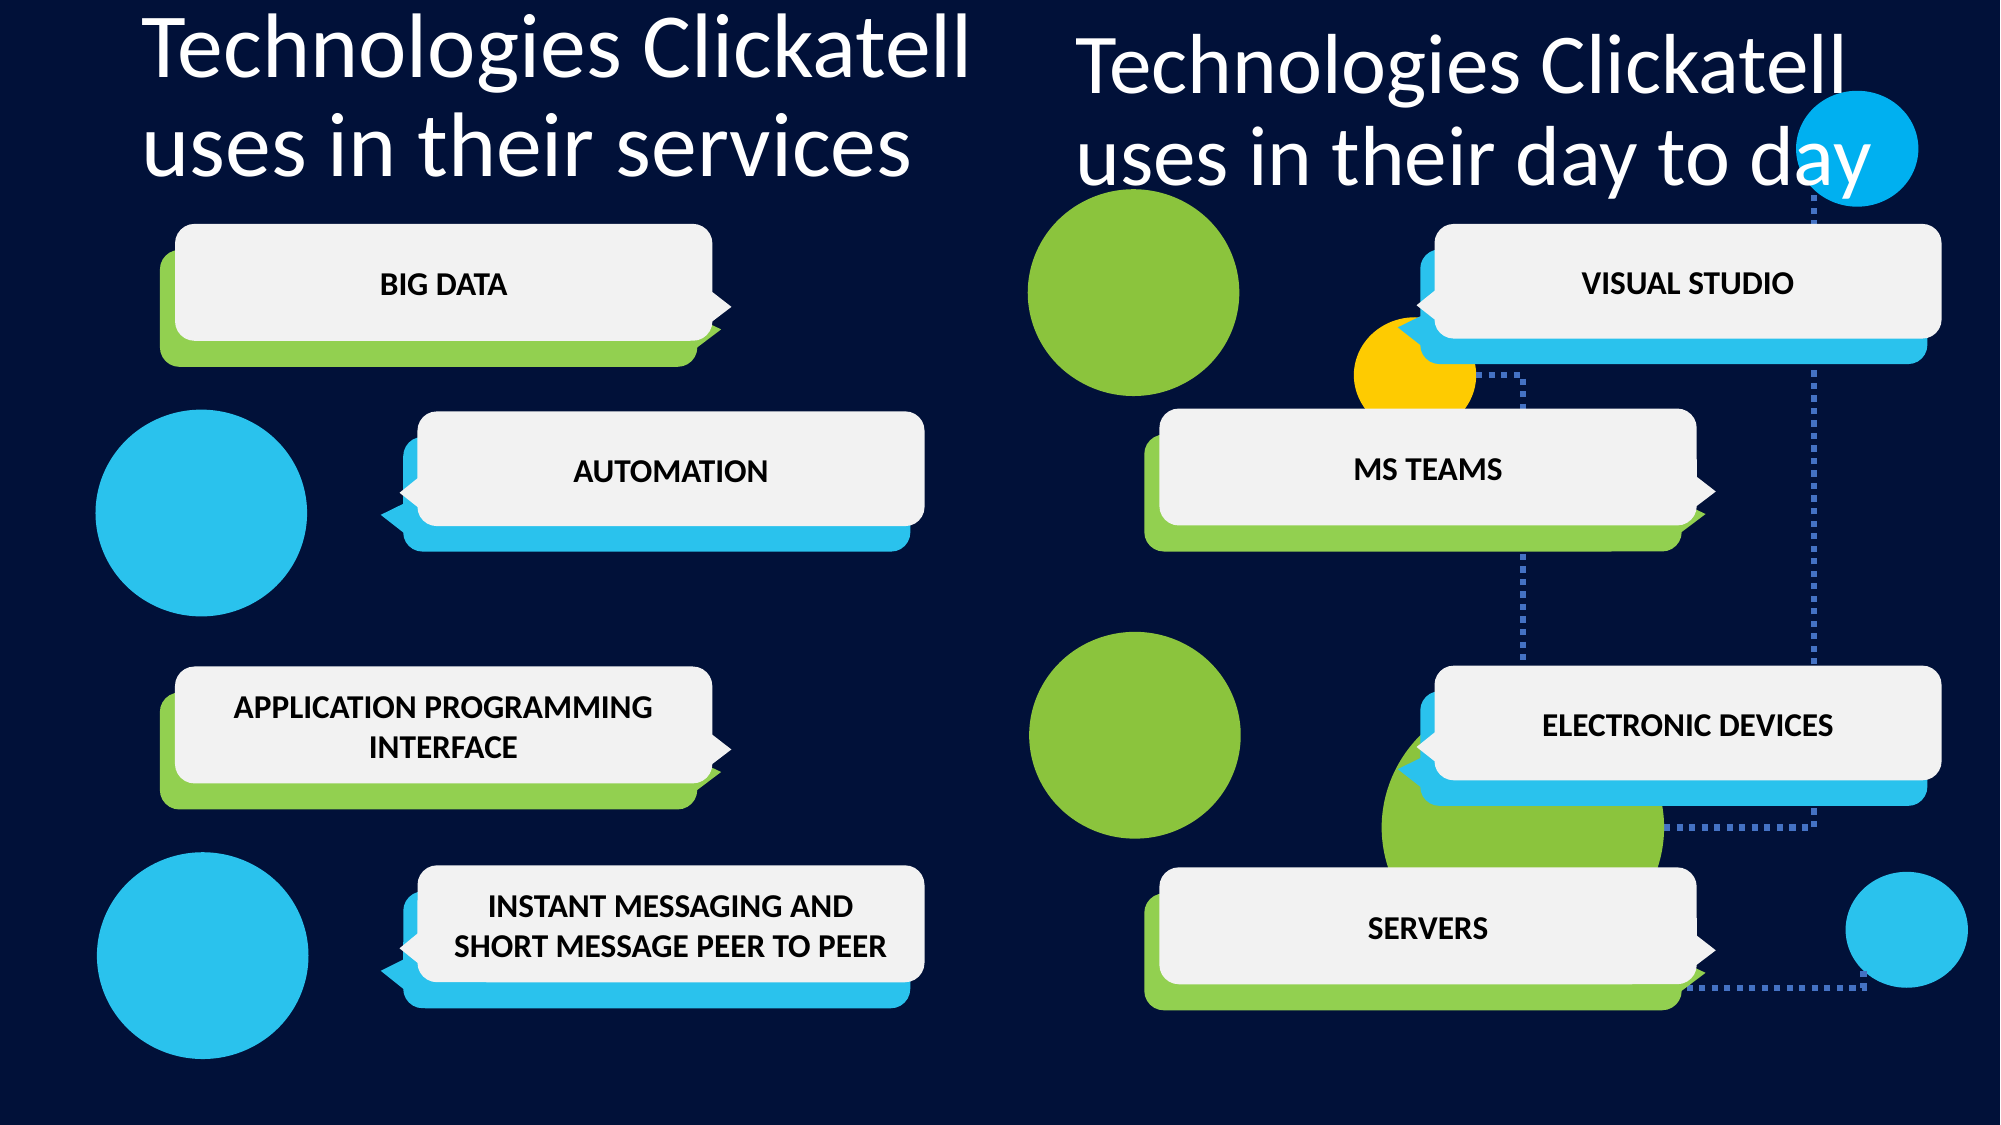

# Technologies Clickatell uses in their services
Technologies Clickatell uses in their day to day

BIG DATA

VISUAL STUDIO

MS TEAMS

AUTOMATION

ELECTRONIC DEVICES

APPLICATION PROGRAMMING INTERFACE

INSTANT MESSAGING AND SHORT MESSAGE PEER TO PEER

SERVERS